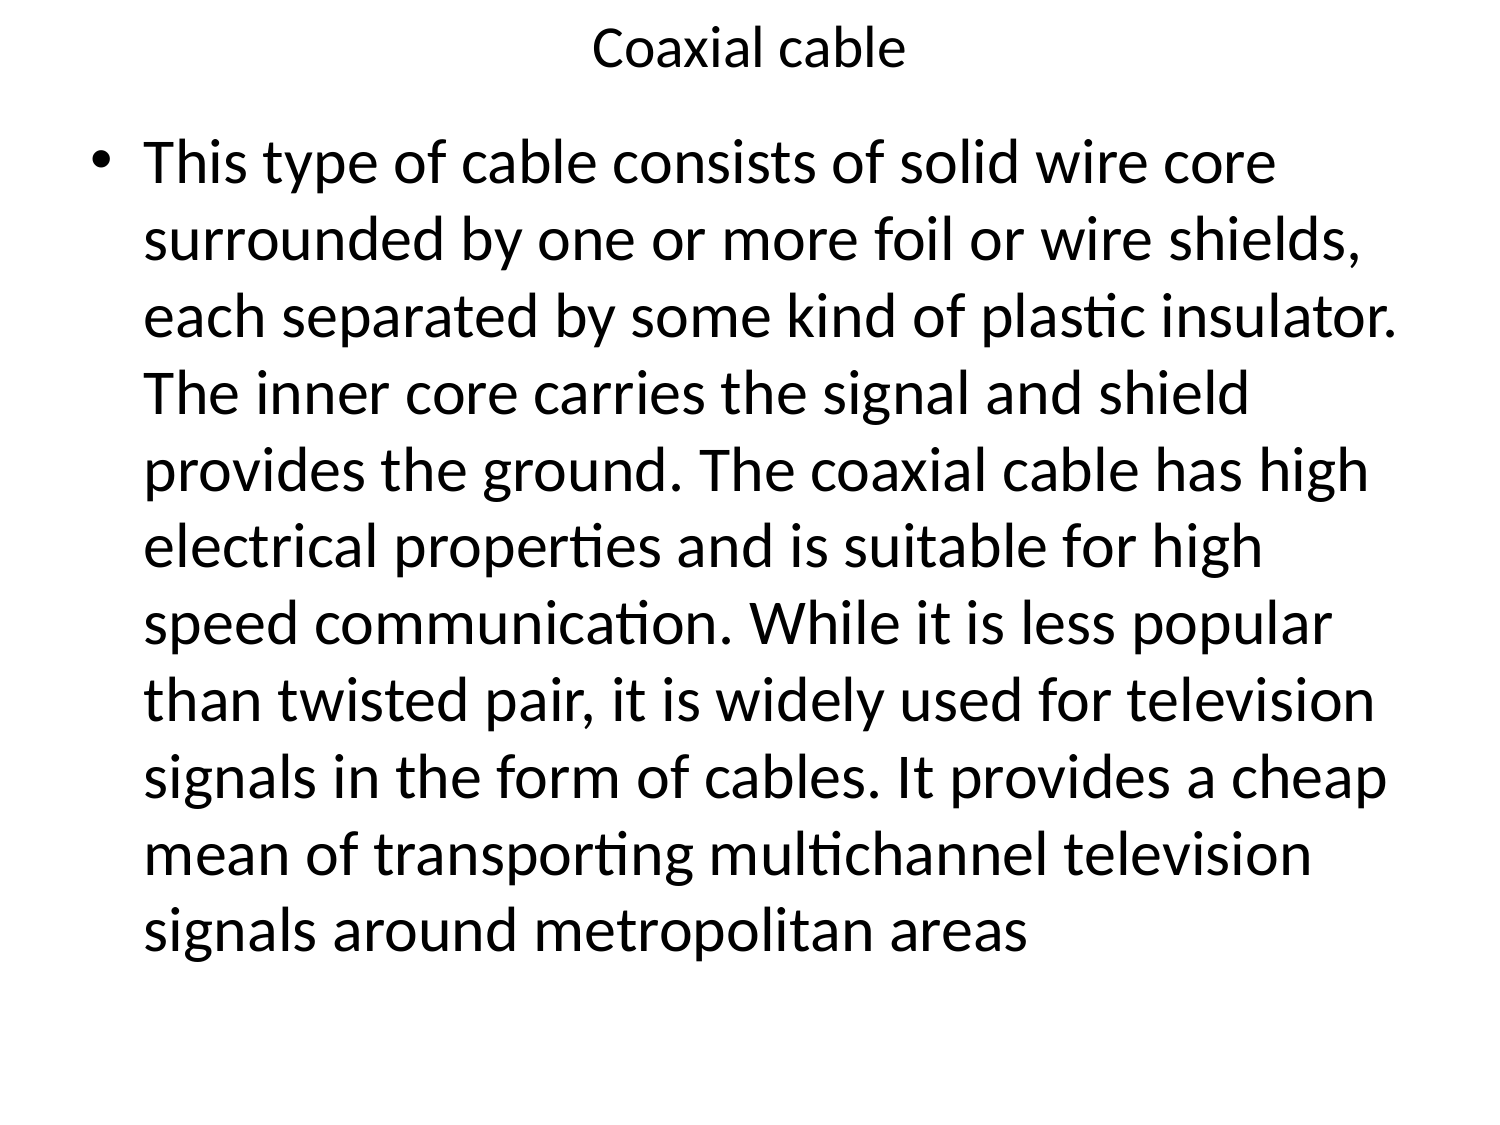

# Coaxial cable
This type of cable consists of solid wire core surrounded by one or more foil or wire shields, each separated by some kind of plastic insulator. The inner core carries the signal and shield provides the ground. The coaxial cable has high electrical properties and is suitable for high speed communication. While it is less popular than twisted pair, it is widely used for television signals in the form of cables. It provides a cheap mean of transporting multichannel television signals around metropolitan areas